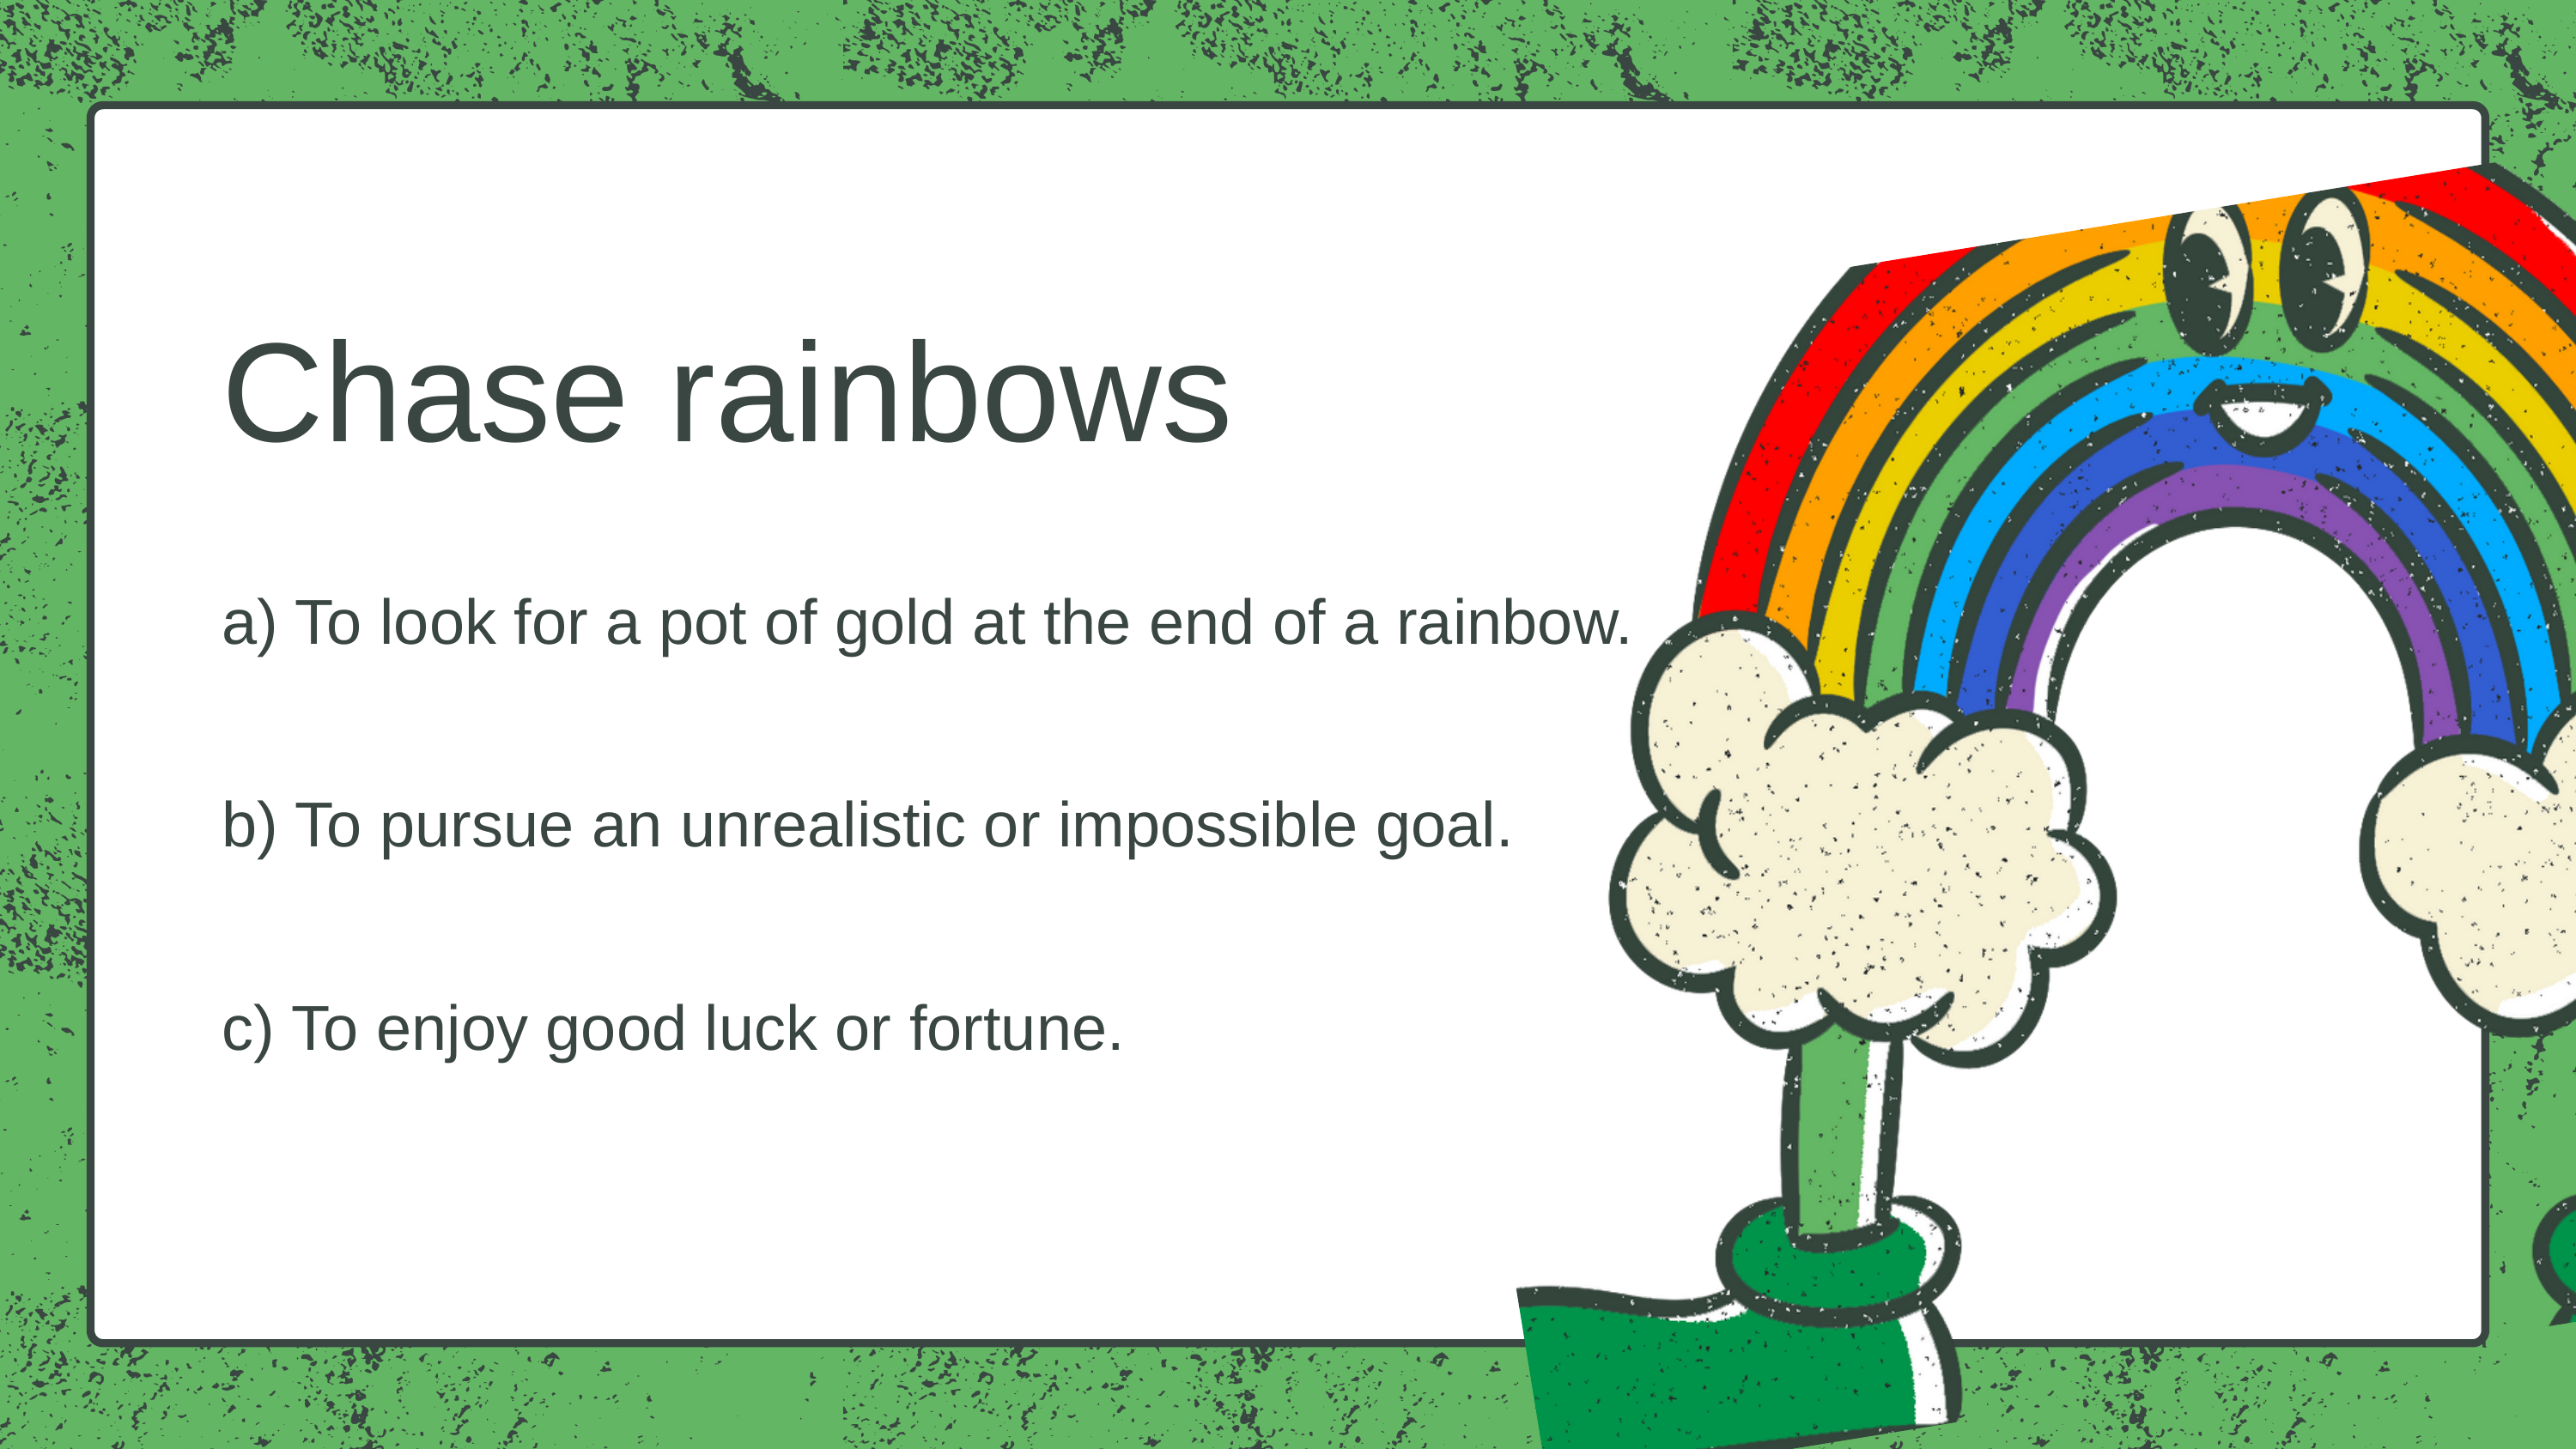

Chase rainbows
a) To look for a pot of gold at the end of a rainbow.
b) To pursue an unrealistic or impossible goal.
c) To enjoy good luck or fortune.